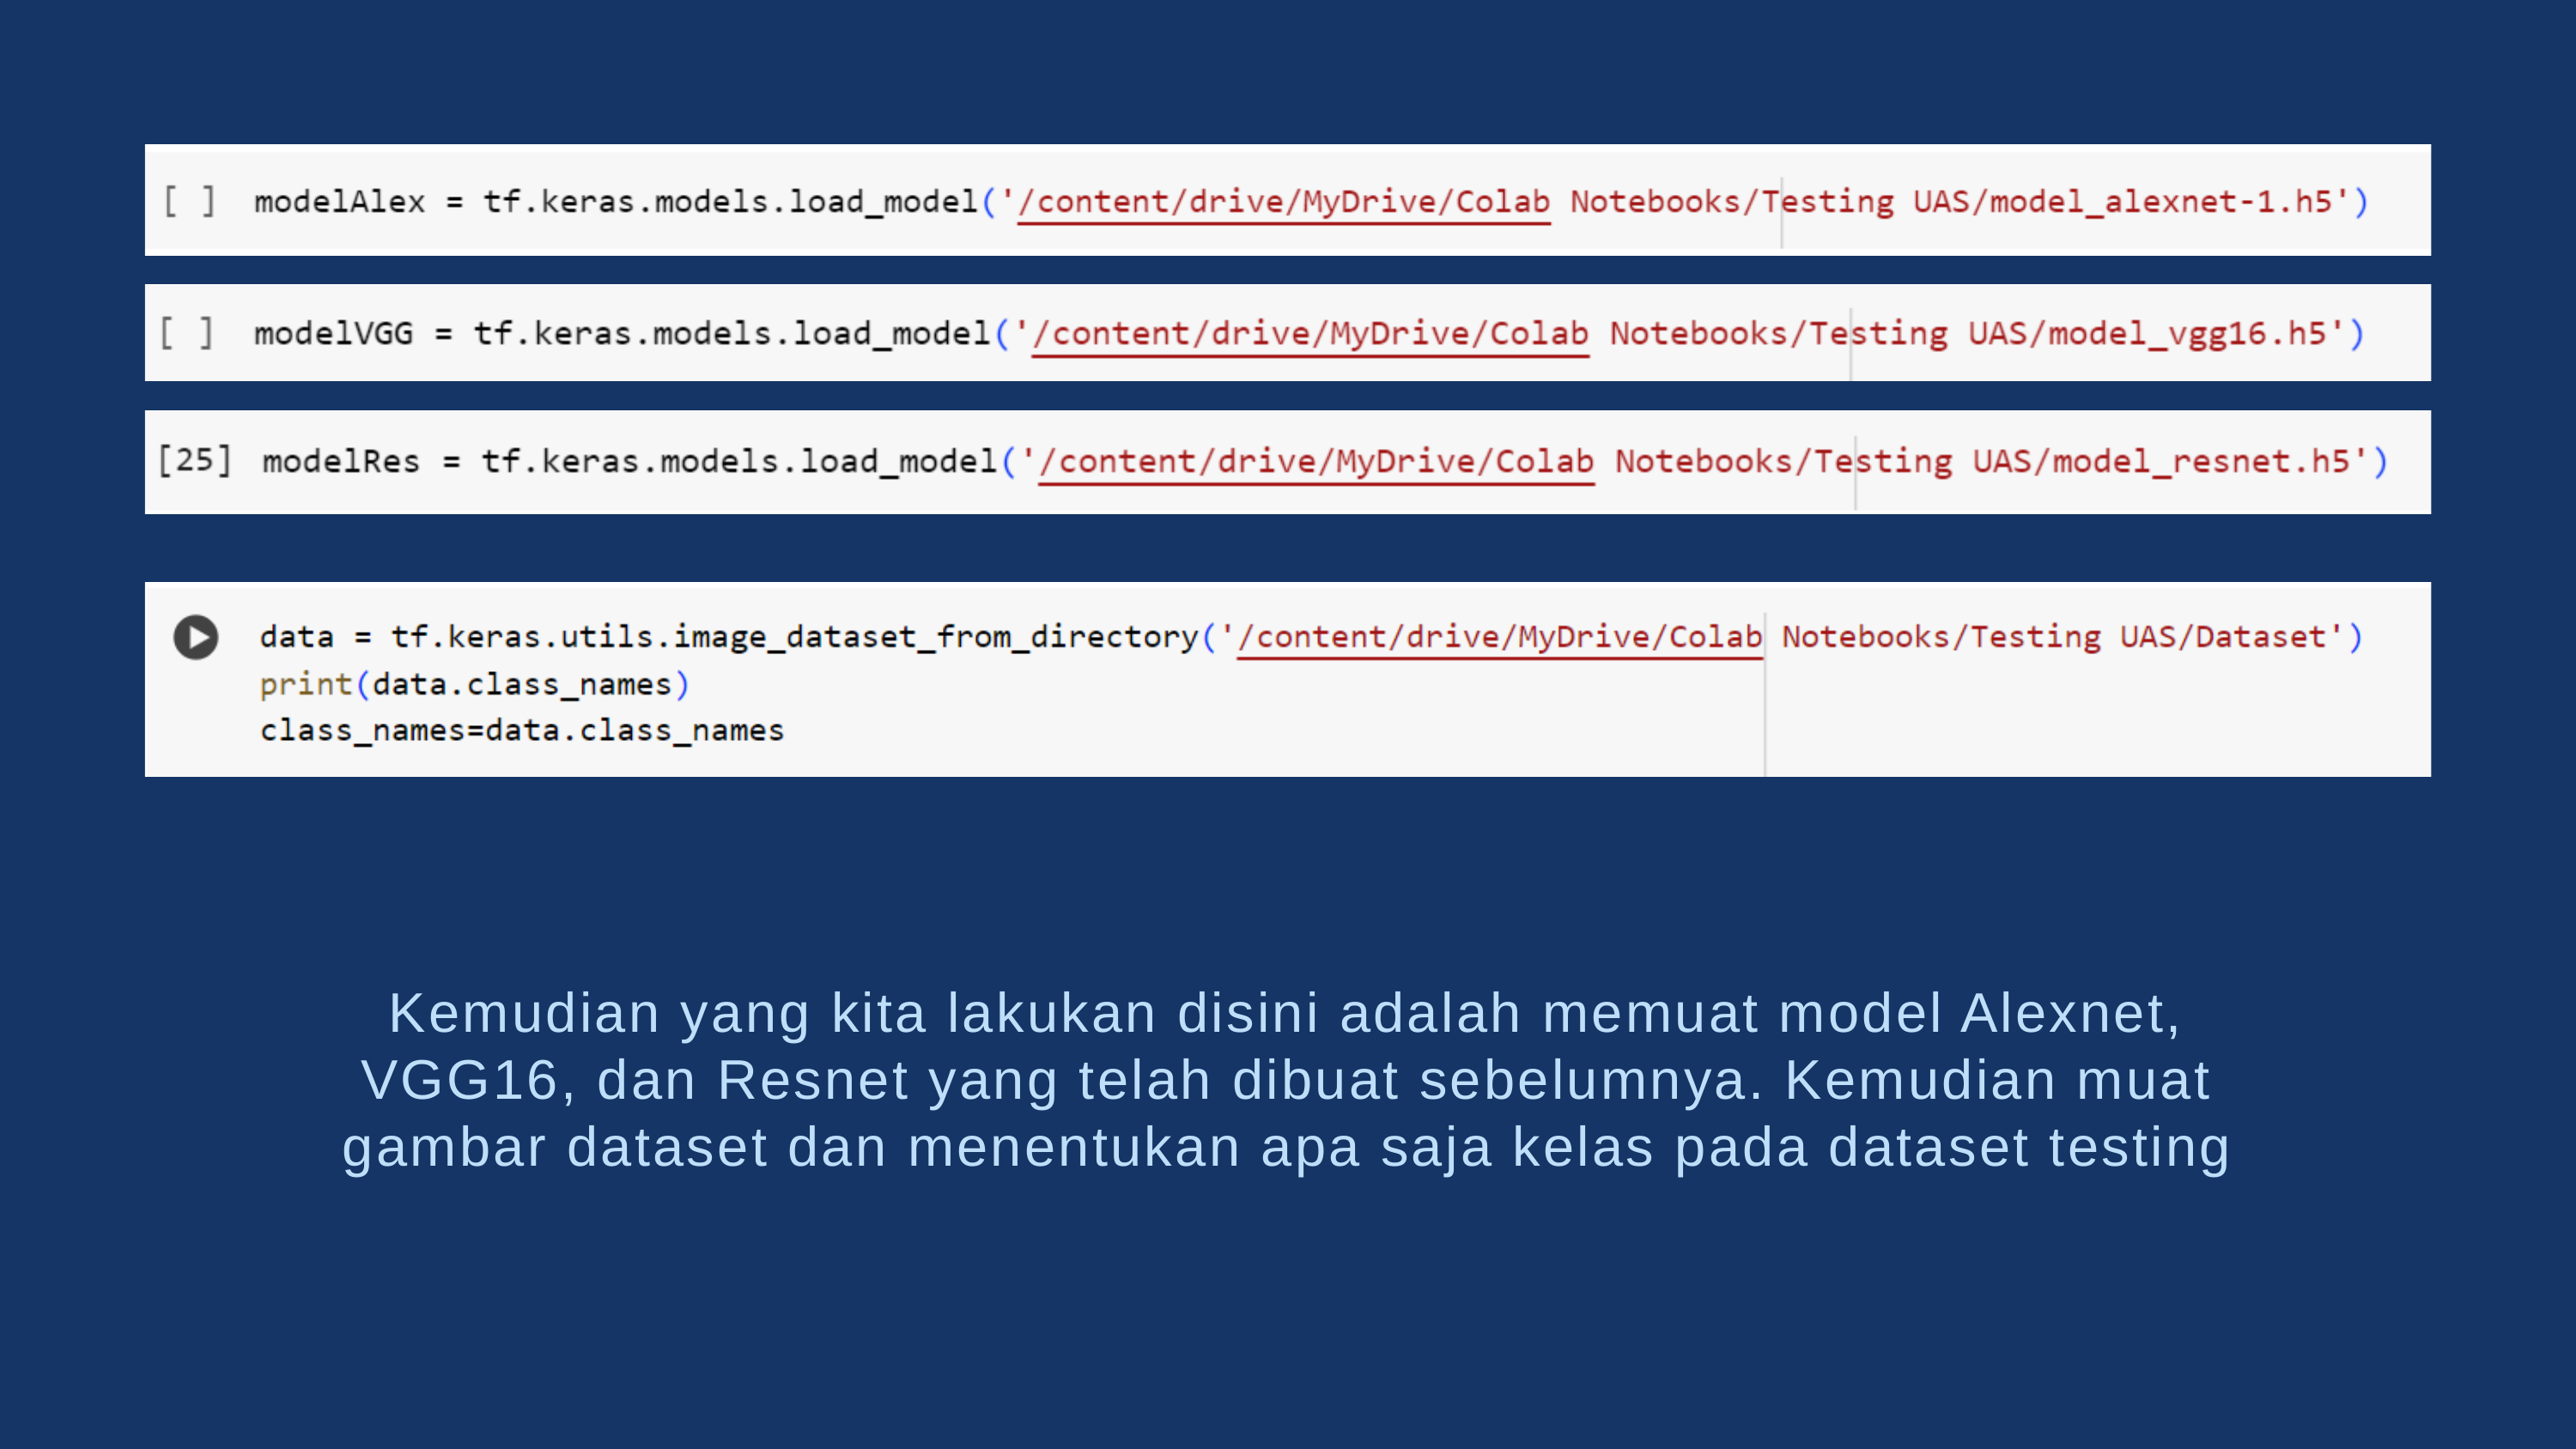

Kemudian yang kita lakukan disini adalah memuat model Alexnet, VGG16, dan Resnet yang telah dibuat sebelumnya. Kemudian muat gambar dataset dan menentukan apa saja kelas pada dataset testing